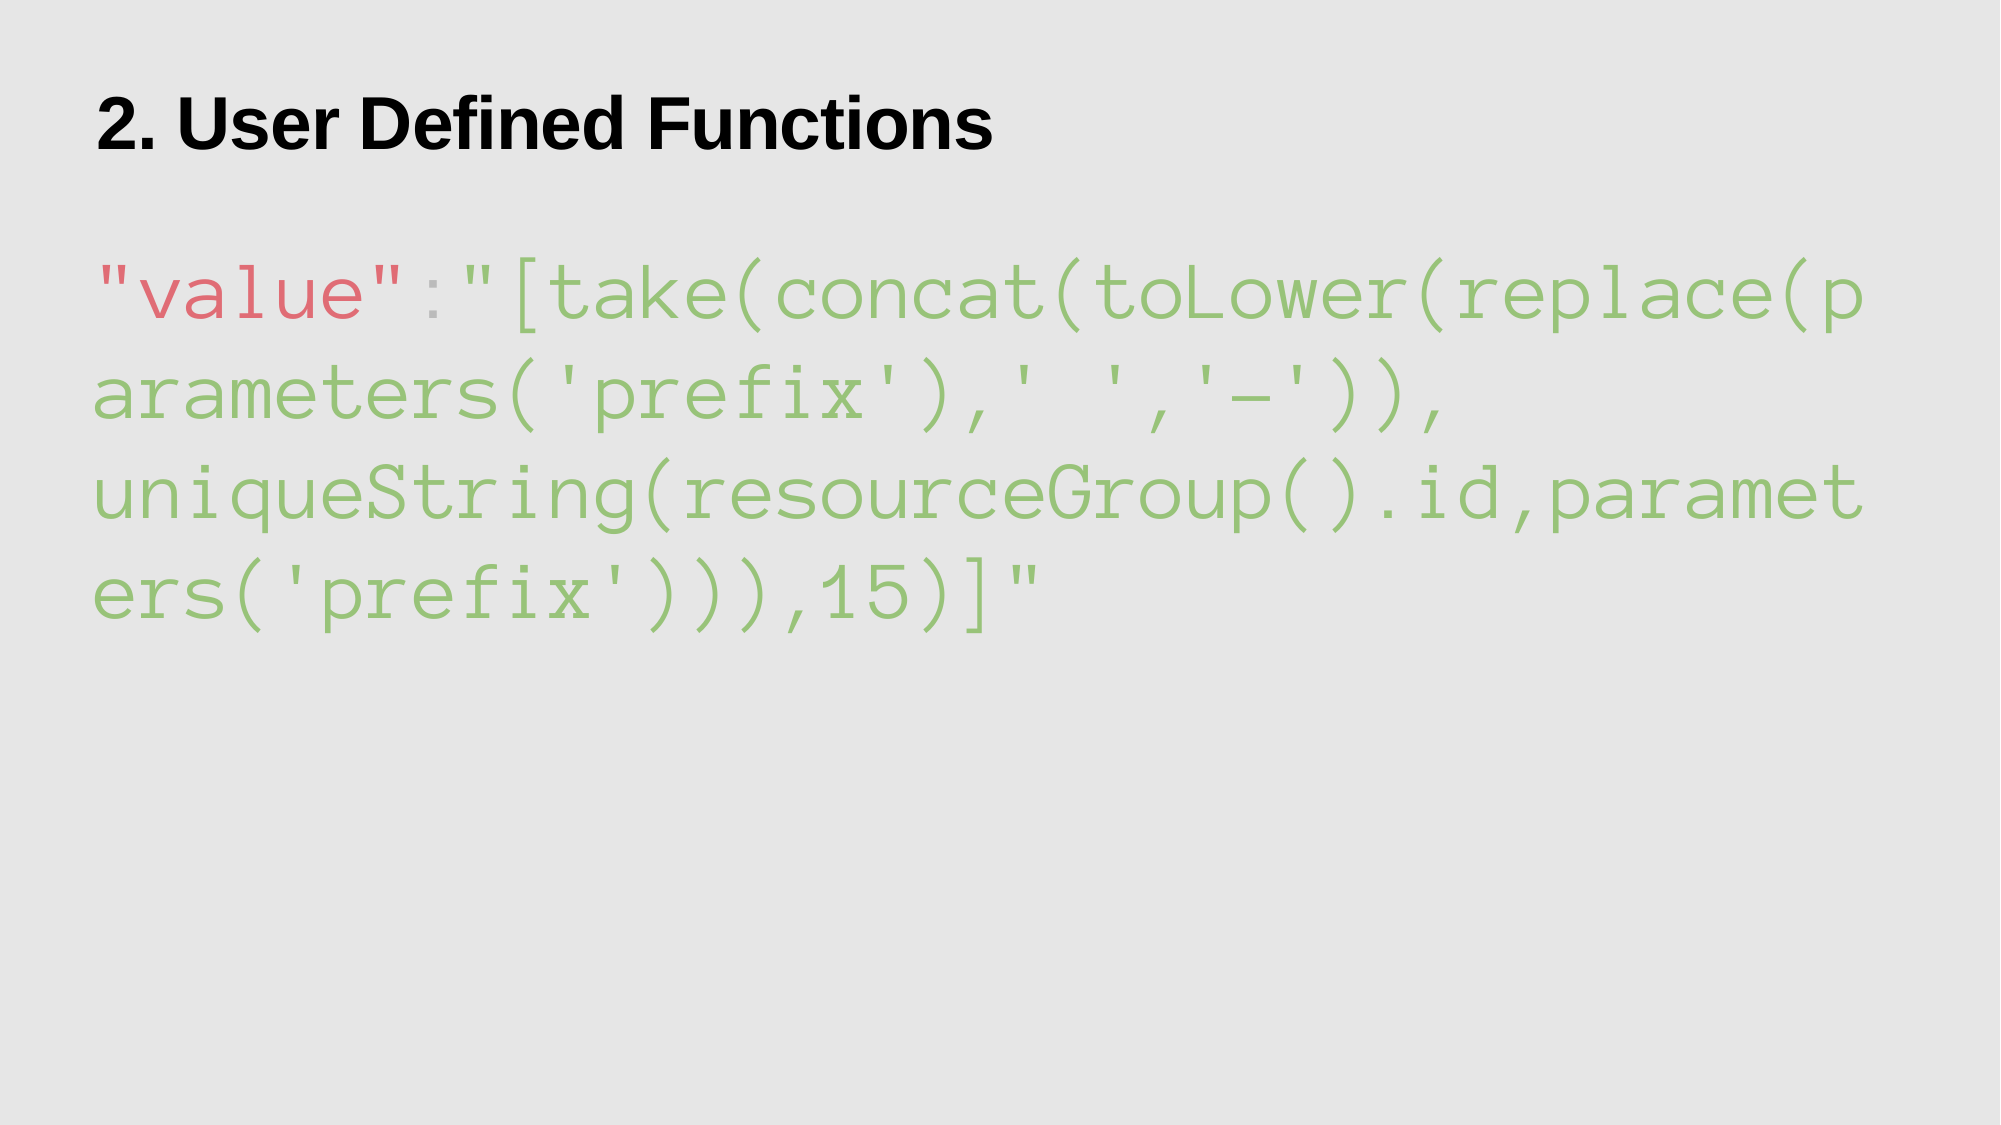

# 2. User Defined Functions
"value":"[take(concat(toLower(replace(parameters('prefix'),' ','-')), uniqueString(resourceGroup().id,parameters('prefix'))),15)]"